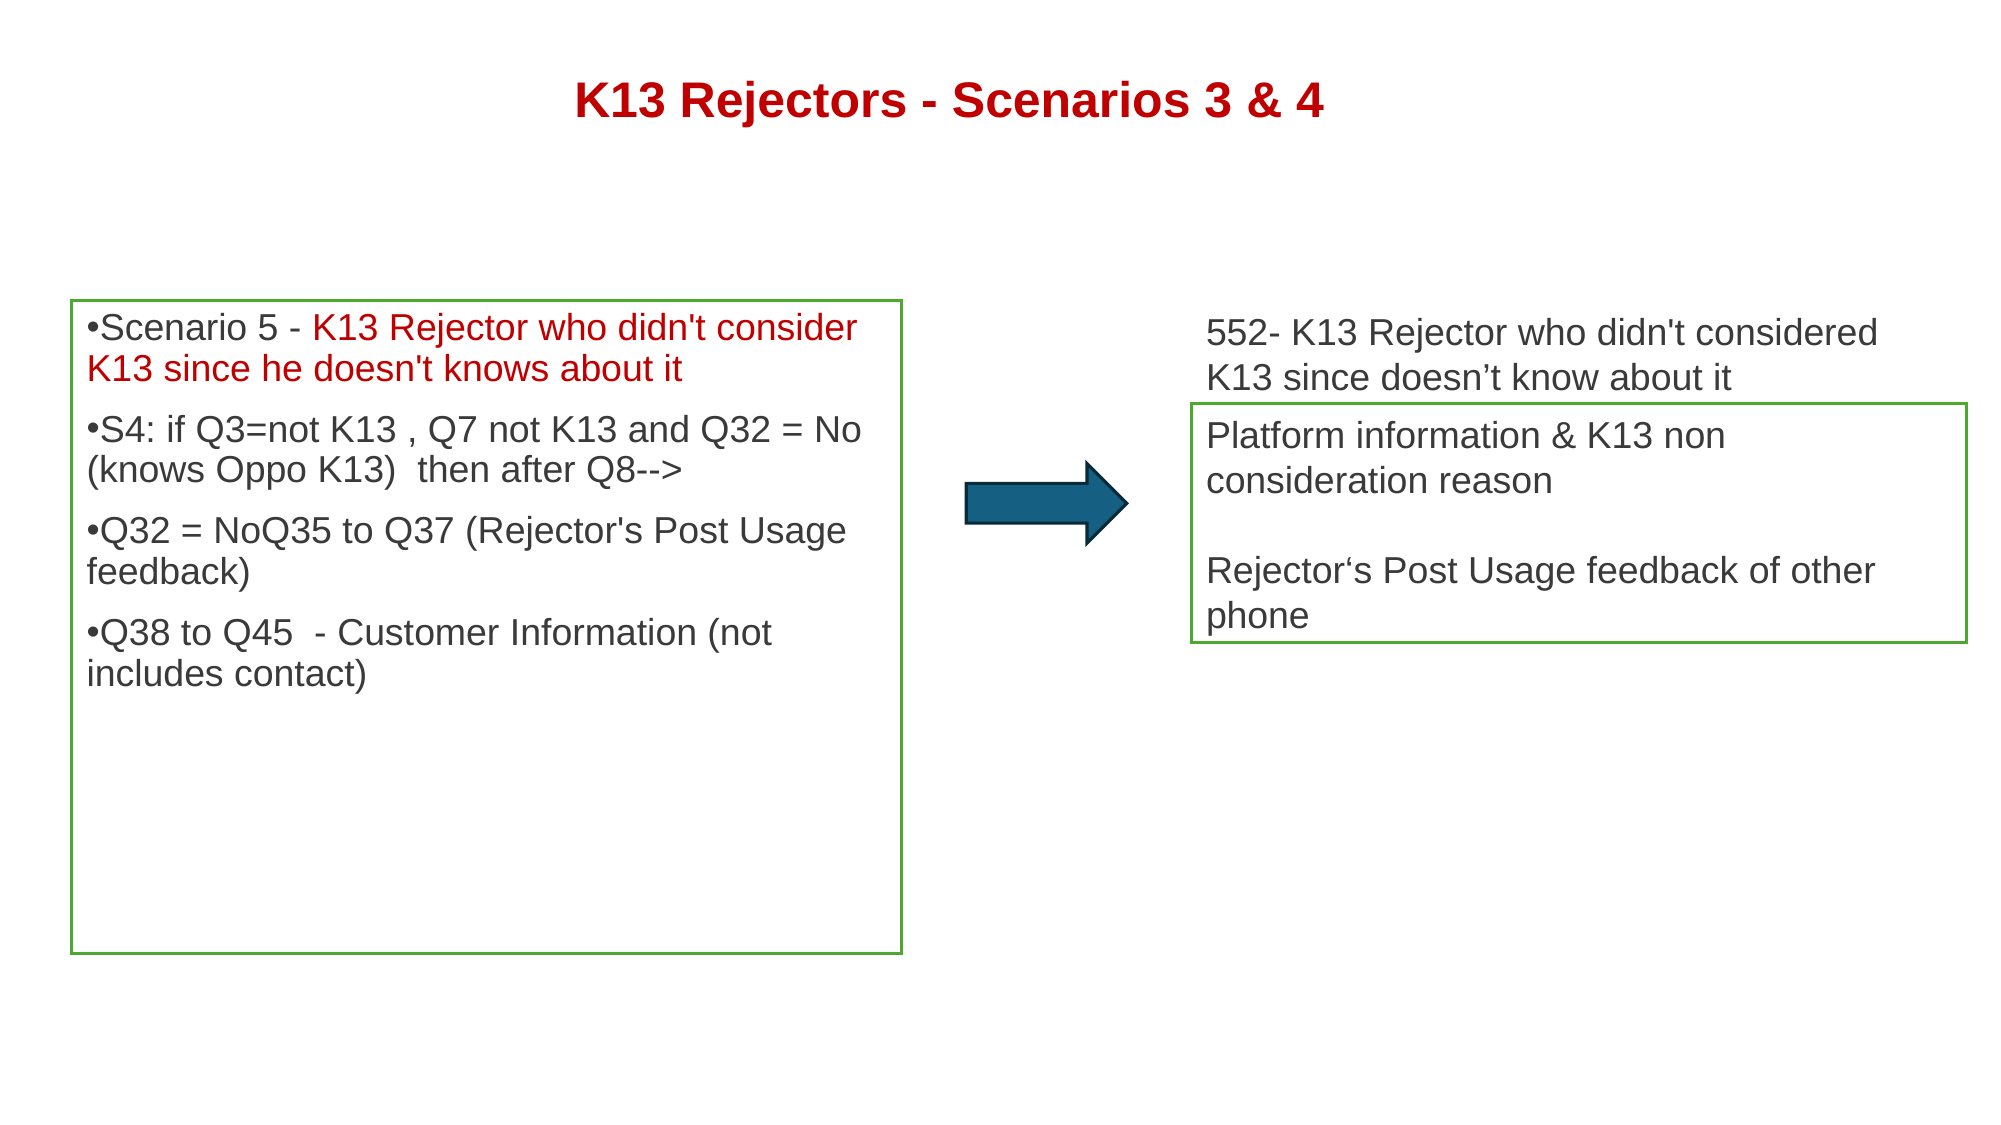

K13 Rejectors - Scenarios 3 & 4
Scenario 5 - K13 Rejector who didn't consider K13 since he doesn't knows about it
S4: if Q3=not K13 , Q7 not K13 and Q32 = No (knows Oppo K13)  then after Q8-->
Q32 = NoQ35 to Q37 (Rejector's Post Usage feedback)
Q38 to Q45  - Customer Information (not includes contact)
552- K13 Rejector who didn't considered K13 since doesn’t know about it
Platform information & K13 non consideration reason

Rejector‘s Post Usage feedback of other phone